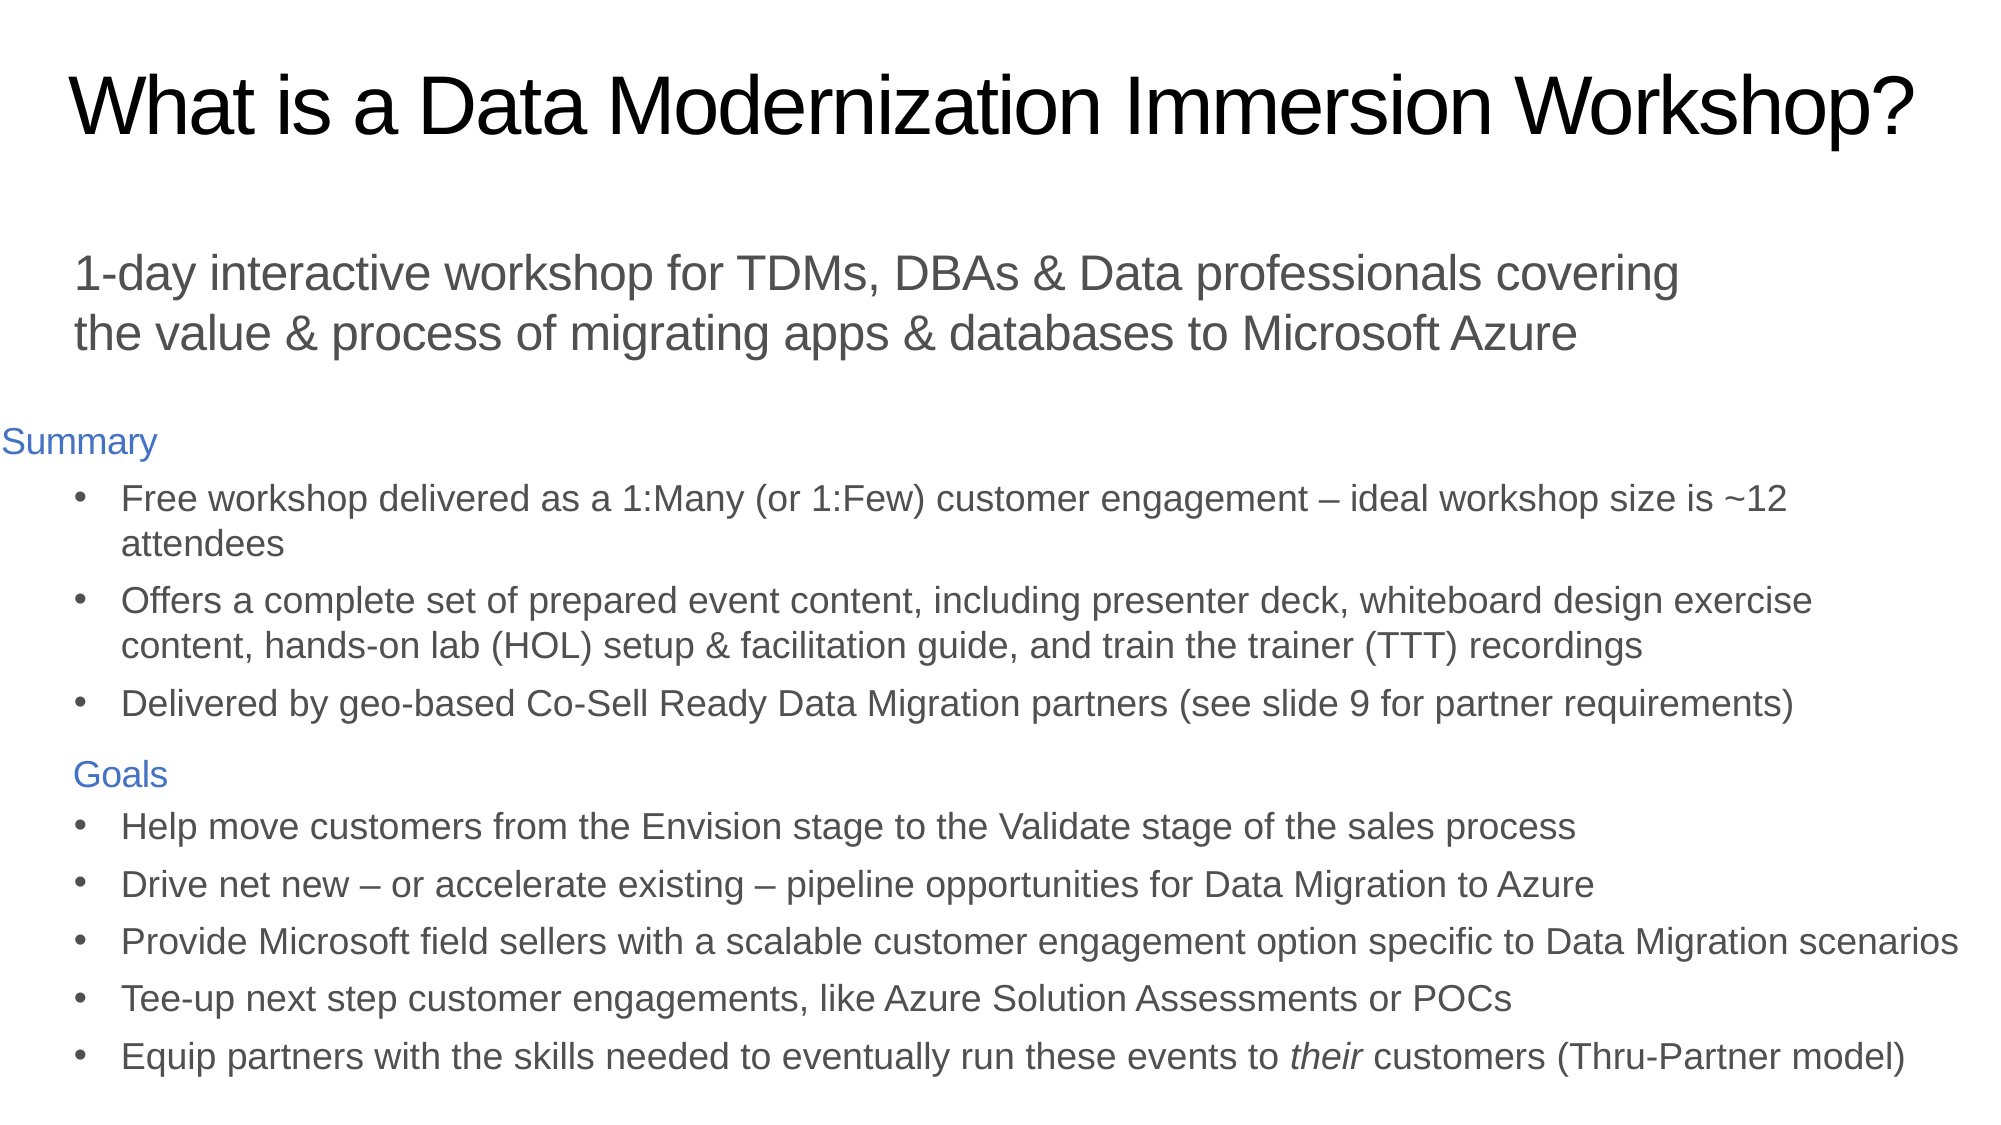

What is a Data Modernization Immersion Workshop?
1-day interactive workshop for TDMs, DBAs & Data professionals covering the value & process of migrating apps & databases to Microsoft Azure

Summary
Free workshop delivered as a 1:Many (or 1:Few) customer engagement – ideal workshop size is ~12 attendees

Offers a complete set of prepared event content, including presenter deck, whiteboard design exercise content, hands-on lab (HOL) setup & facilitation guide, and train the trainer (TTT) recordings

Delivered by geo-based Co-Sell Ready Data Migration partners (see slide 9 for partner requirements)
Goals

Help move customers from the Envision stage to the Validate stage of the sales process

Drive net new – or accelerate existing – pipeline opportunities for Data Migration to Azure

Provide Microsoft field sellers with a scalable customer engagement option specific to Data Migration scenarios

Tee-up next step customer engagements, like Azure Solution Assessments or POCs

Equip partners with the skills needed to eventually run these events to their customers (Thru-Partner model)